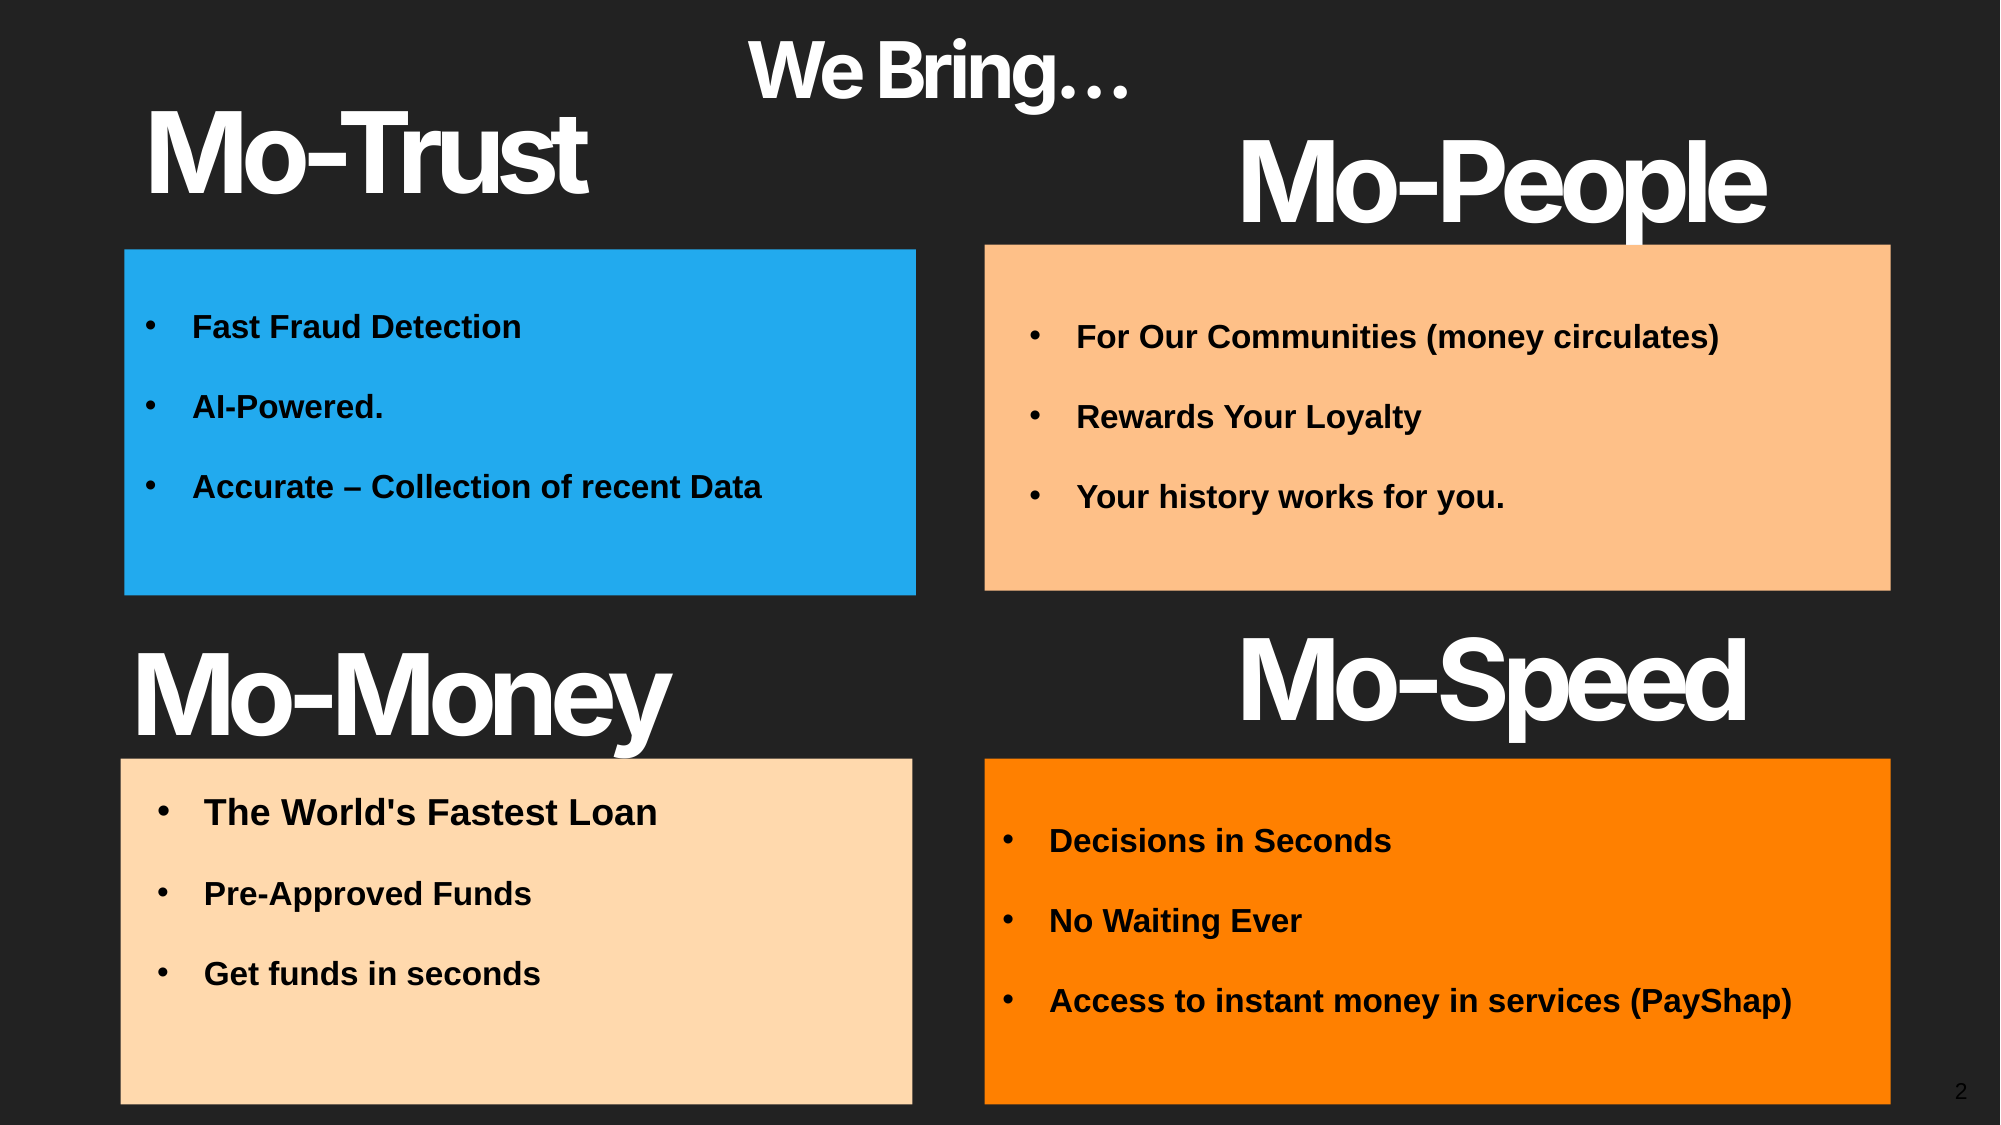

We Bring…
Mo-Trust
Mo-People

Fast Fraud Detection
AI-Powered.
Accurate – Collection of recent Data
For Our Communities (money circulates)
Rewards Your Loyalty
Your history works for you.
Mo-Speed
Mo-Money

Decisions in Seconds
No Waiting Ever
Access to instant money in services (PayShap)
The World's Fastest Loan
Pre-Approved Funds
Get funds in seconds

2